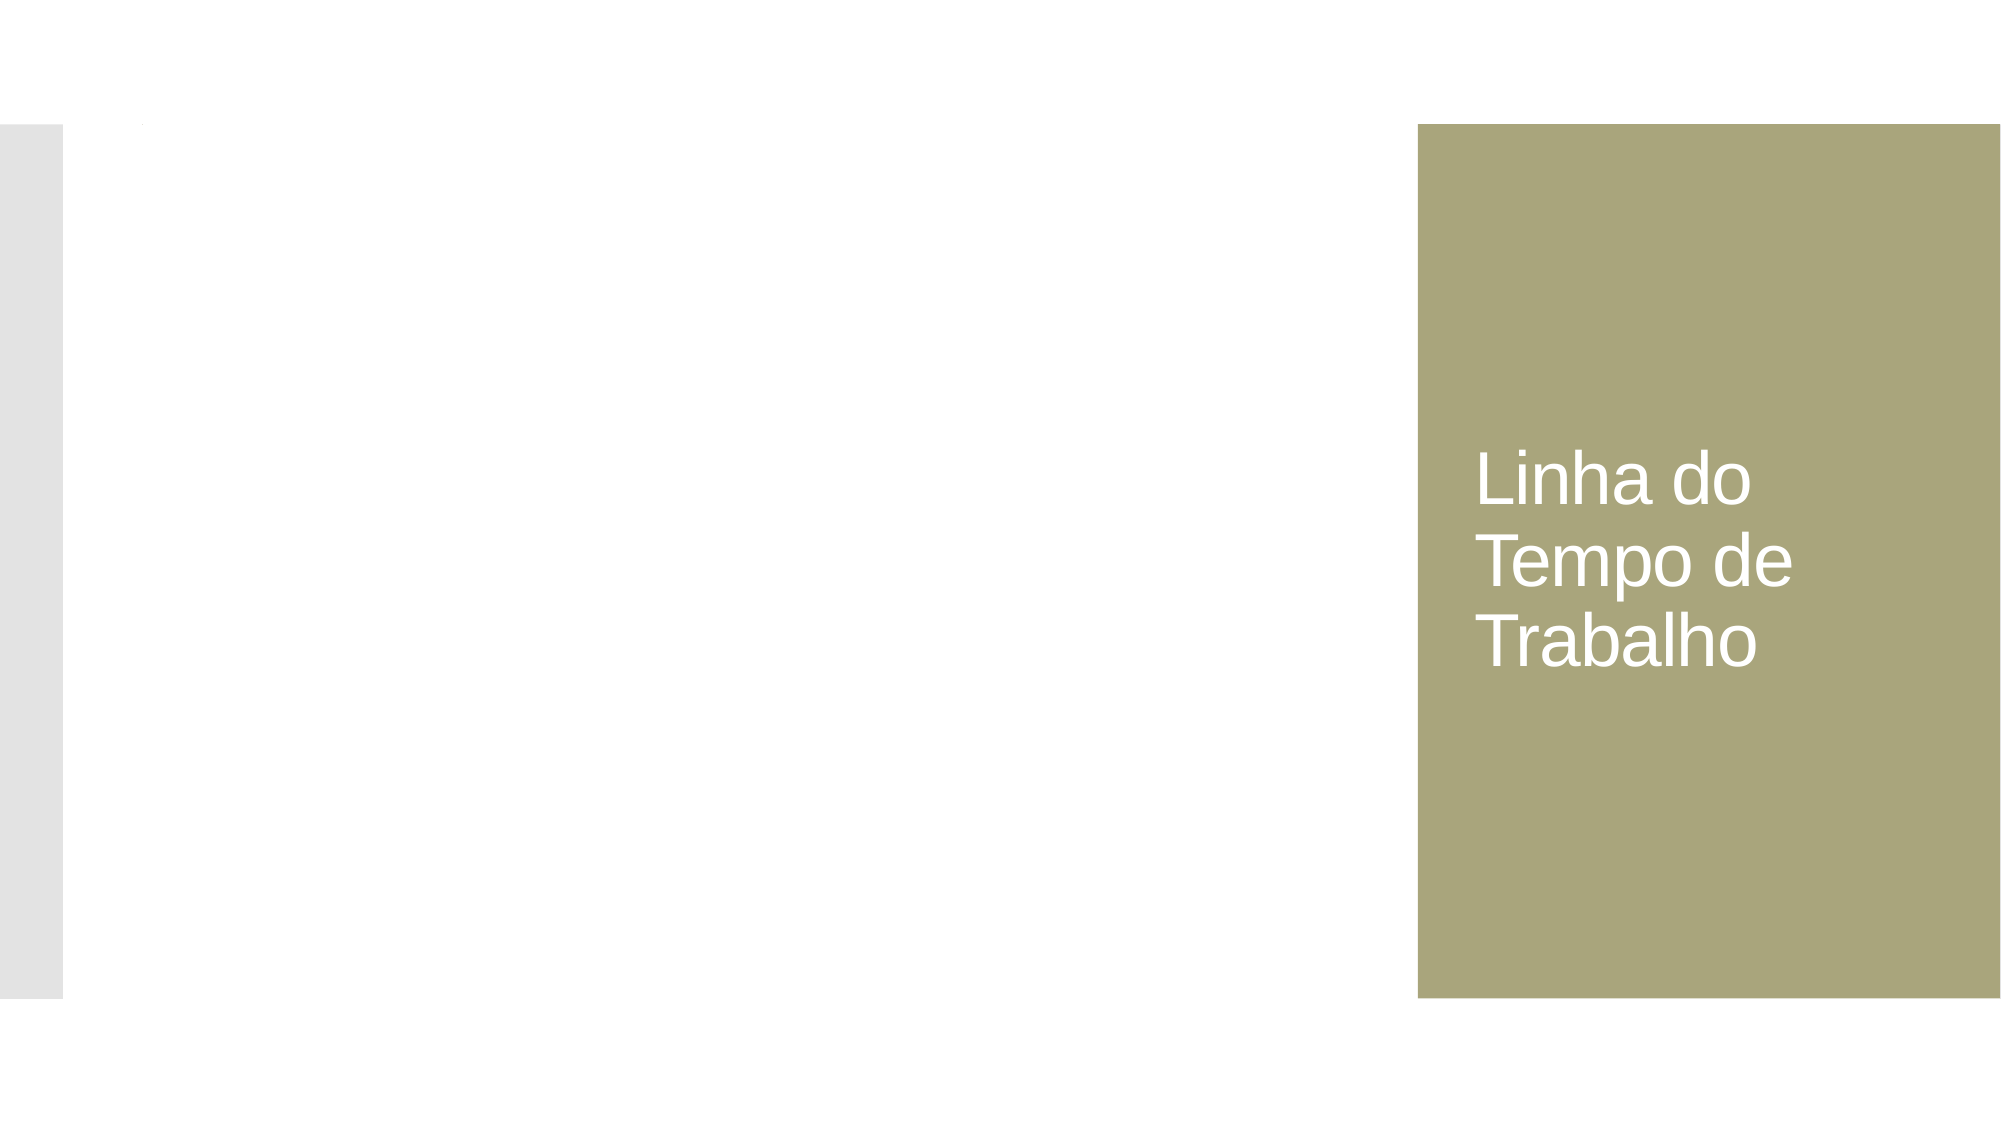

### Chart

| Category |
|---|
# Linha do Tempo de Trabalho